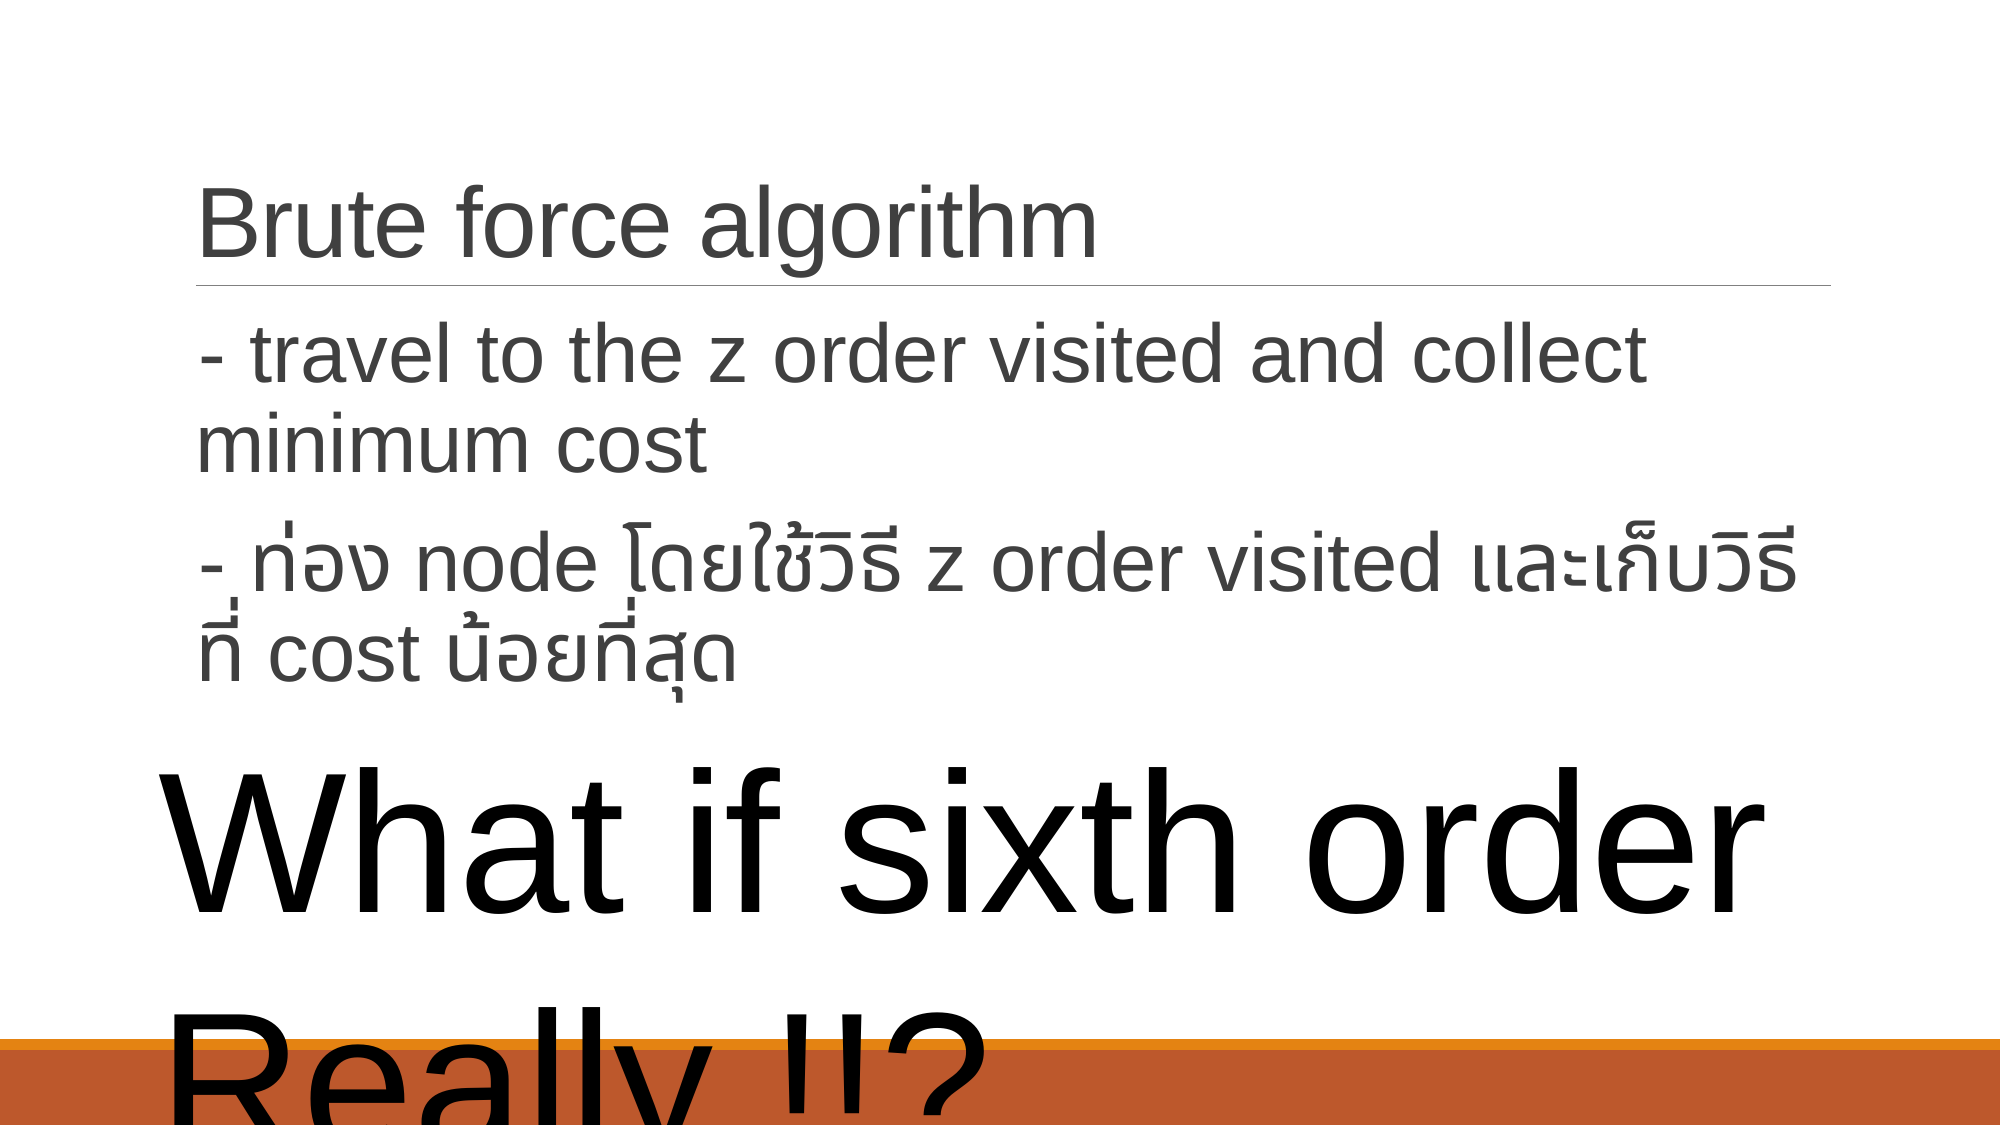

# Brute force algorithm
- travel to the z order visited and collect minimum cost
- ท่อง node โดยใช้วิธี z order visited และเก็บวิธีที่ cost น้อยที่สุด
What if sixth order Really !!?